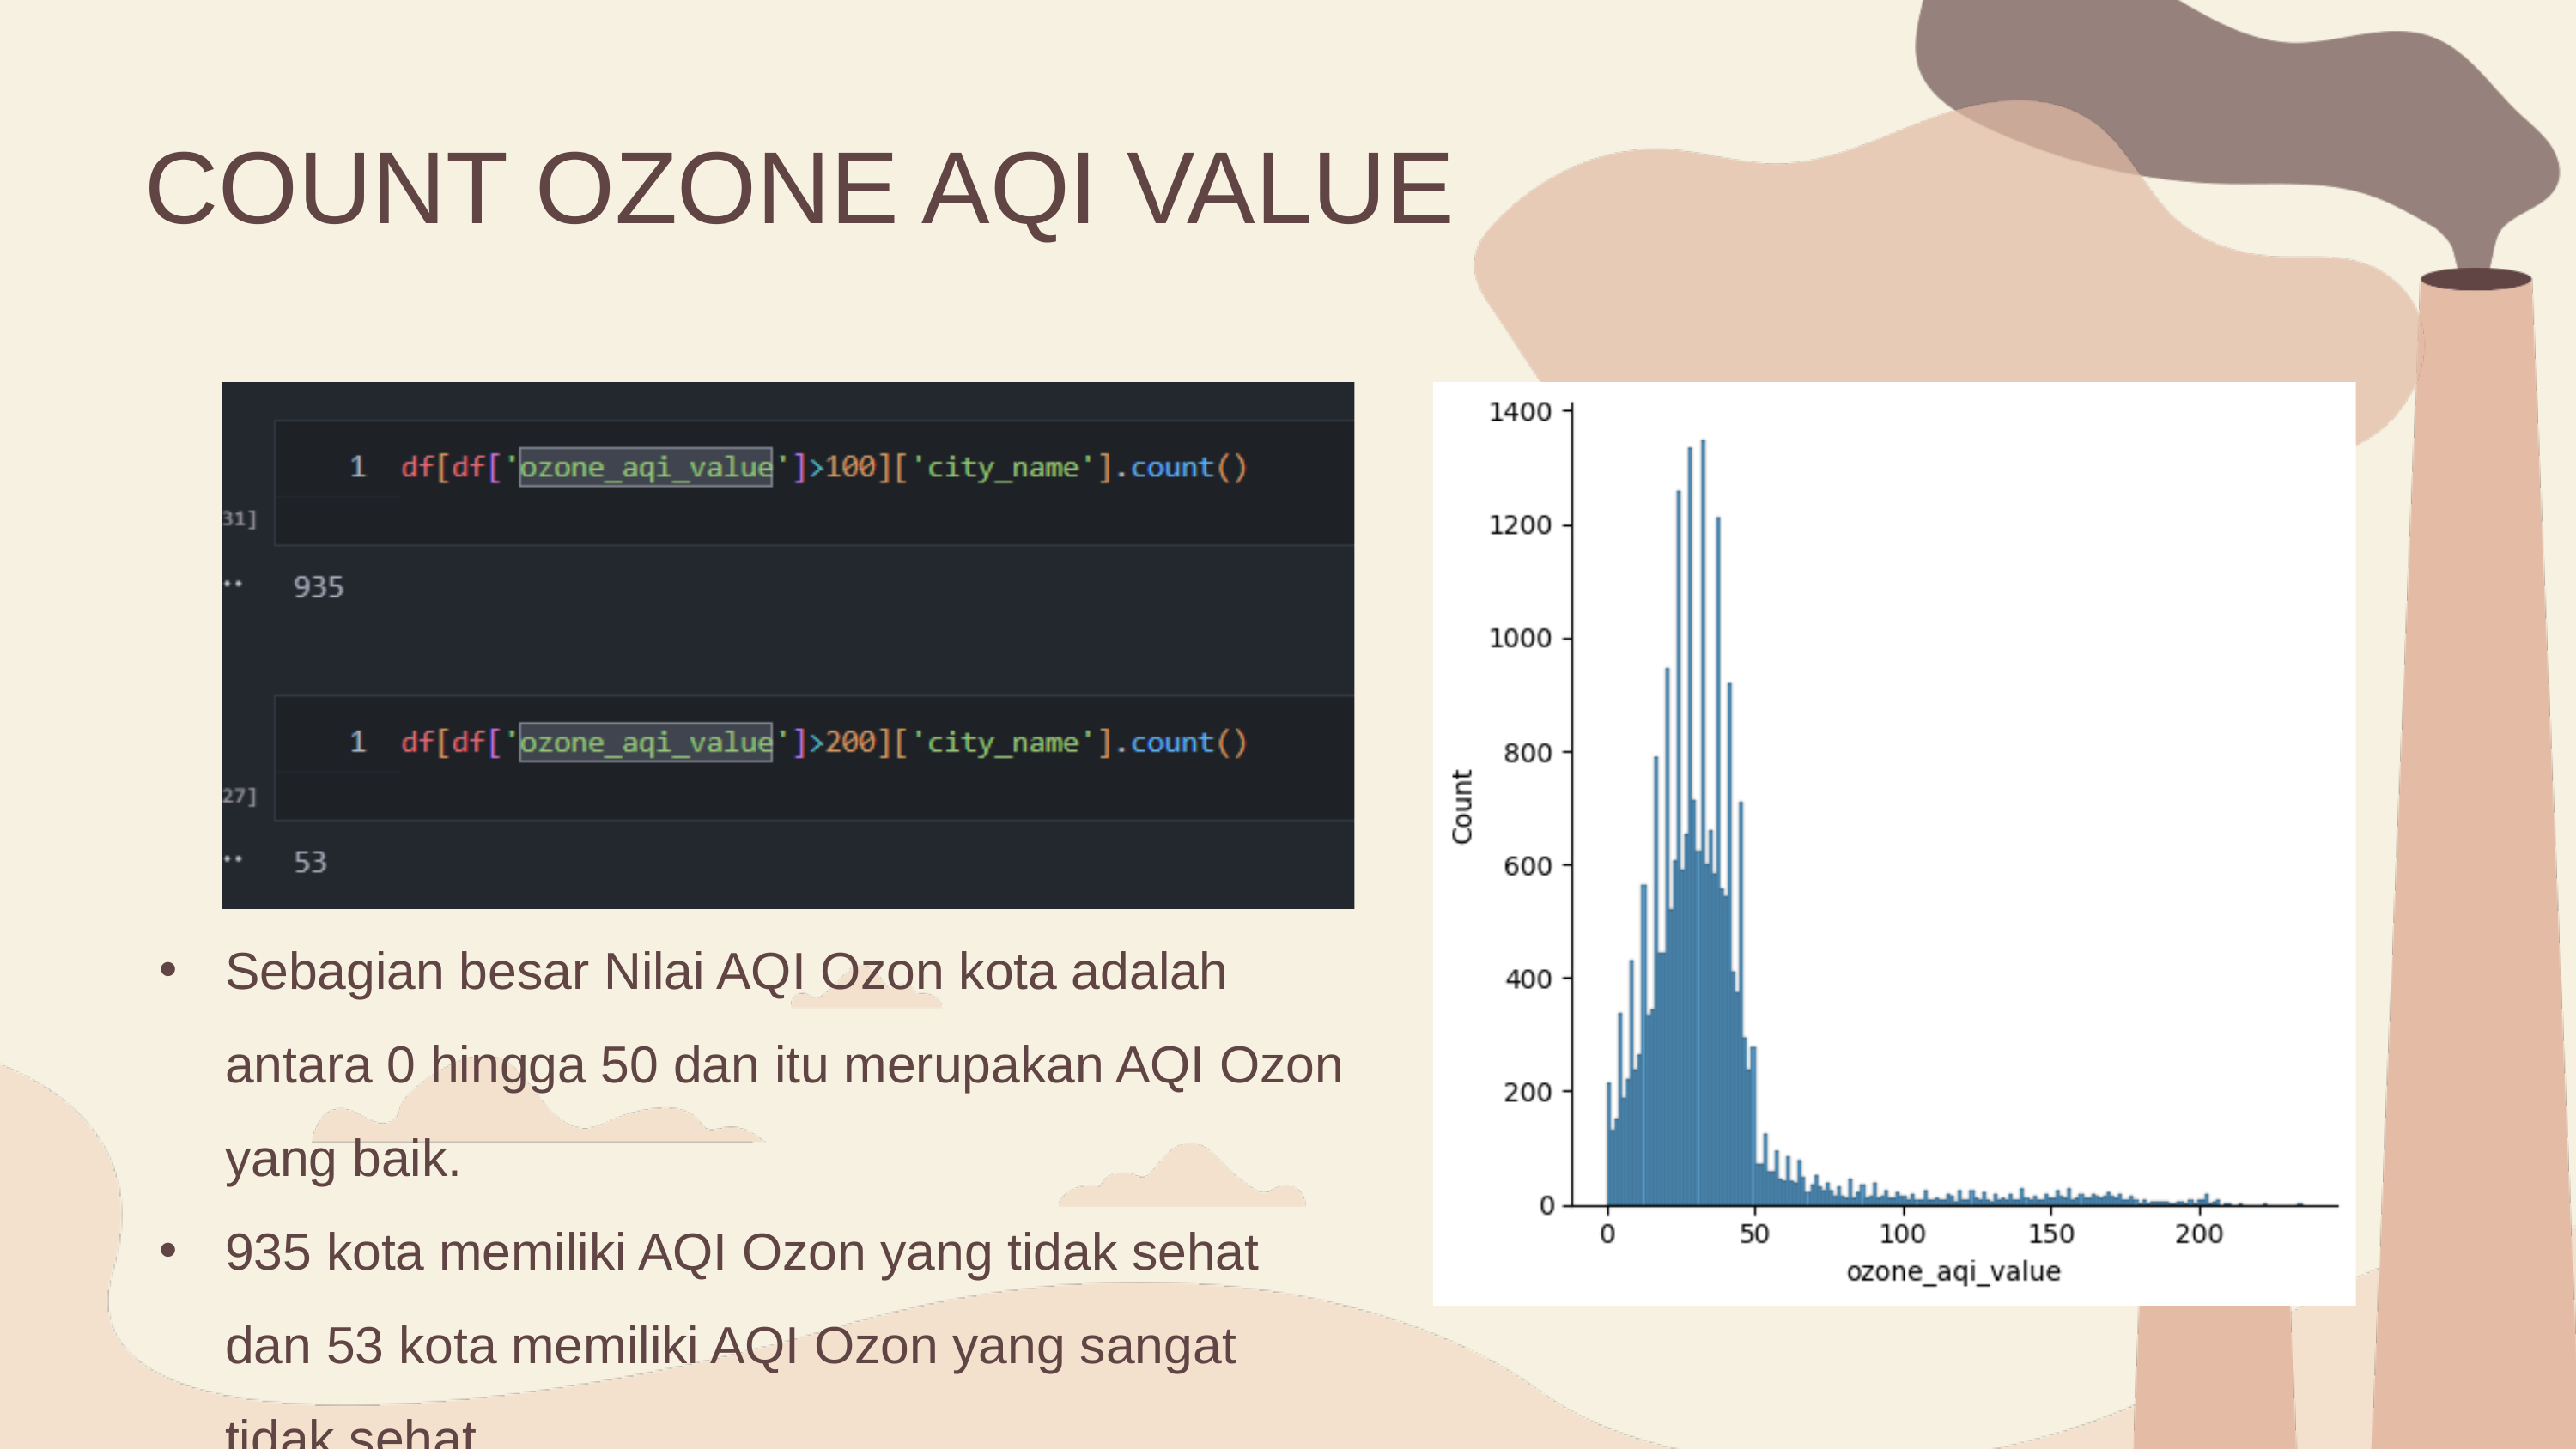

COUNT OZONE AQI VALUE

Sebagian besar Nilai AQI Ozon kota adalah antara 0 hingga 50 dan itu merupakan AQI Ozon yang baik.
935 kota memiliki AQI Ozon yang tidak sehat dan 53 kota memiliki AQI Ozon yang sangat tidak sehat.